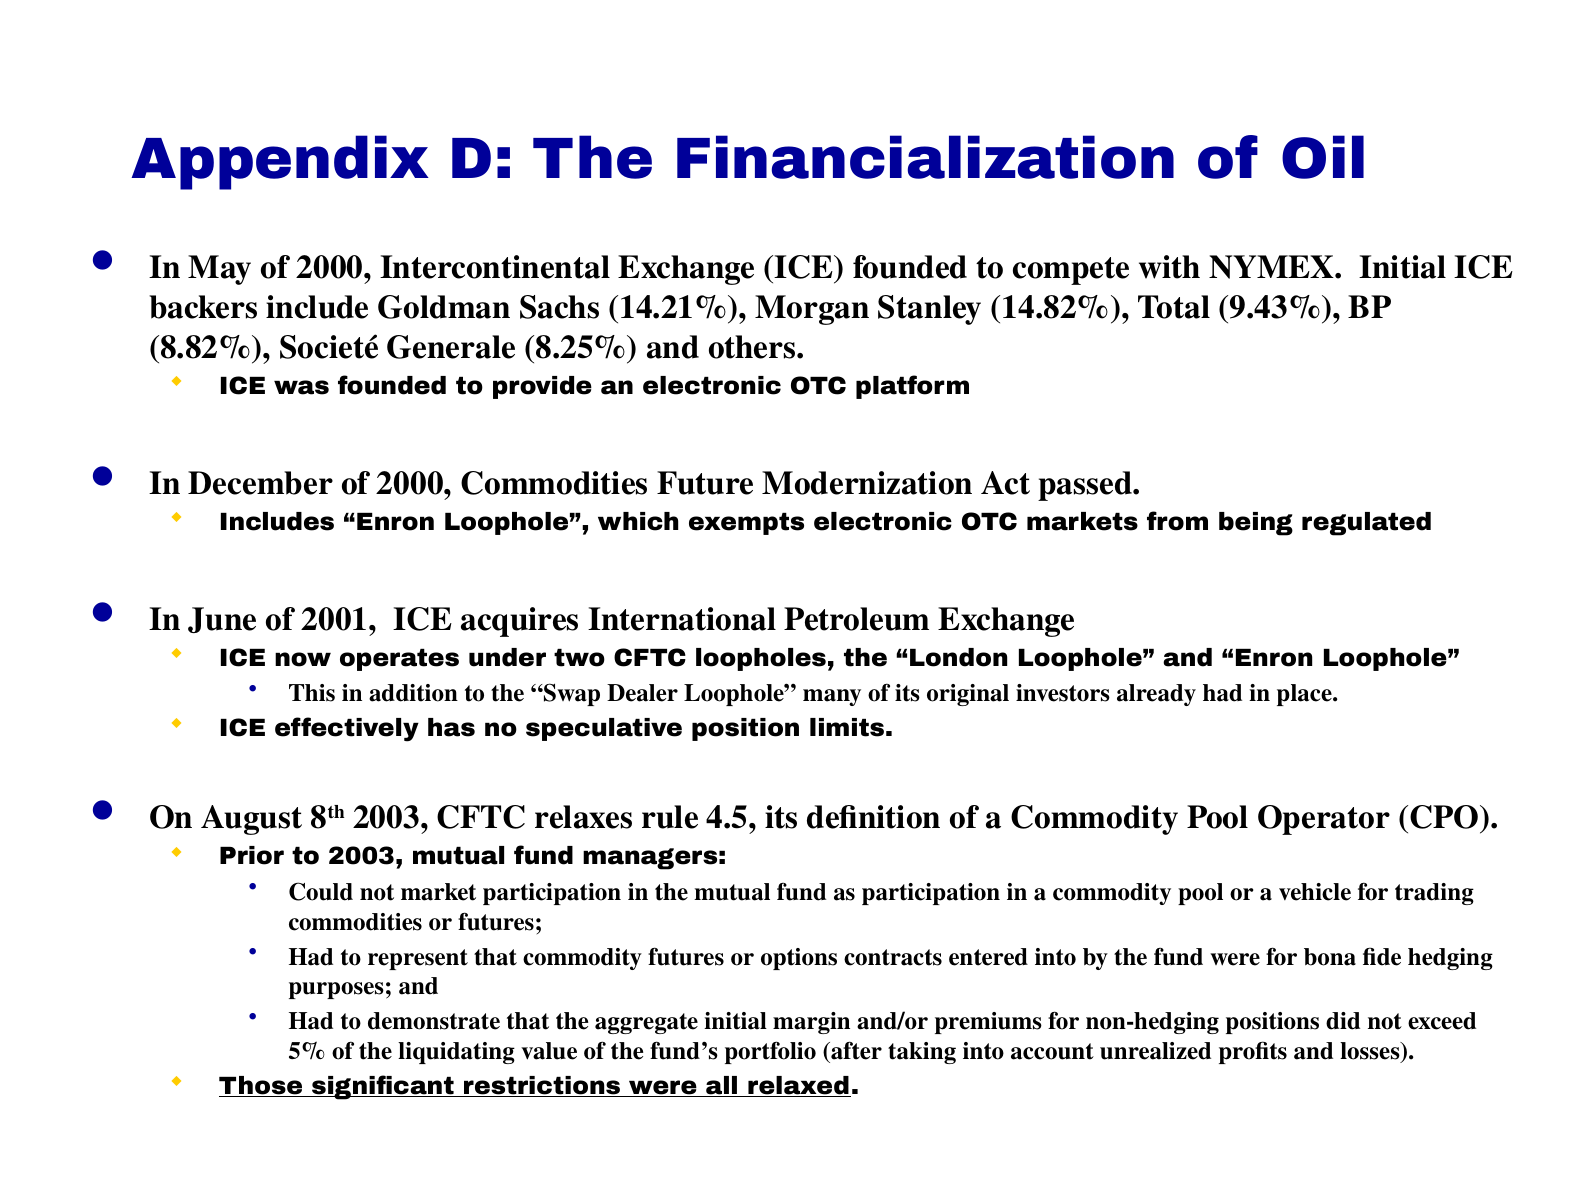

# Appendix D: The Financialization of Oil
In May of 2000, Intercontinental Exchange (ICE) founded to compete with NYMEX.  Initial ICE backers include Goldman Sachs (14.21%), Morgan Stanley (14.82%), Total (9.43%), BP (8.82%), Societé Generale (8.25%) and others.
ICE was founded to provide an electronic OTC platform

In December of 2000, Commodities Future Modernization Act passed.
Includes “Enron Loophole”, which exempts electronic OTC markets from being regulated

In June of 2001,  ICE acquires International Petroleum Exchange
ICE now operates under two CFTC loopholes, the “London Loophole” and “Enron Loophole”
This in addition to the “Swap Dealer Loophole” many of its original investors already had in place.
ICE effectively has no speculative position limits.

On August 8th 2003, CFTC relaxes rule 4.5, its definition of a Commodity Pool Operator (CPO).
Prior to 2003, mutual fund managers:
Could not market participation in the mutual fund as participation in a commodity pool or a vehicle for trading commodities or futures;
Had to represent that commodity futures or options contracts entered into by the fund were for bona fide hedging purposes; and
Had to demonstrate that the aggregate initial margin and/or premiums for non-hedging positions did not exceed 5% of the liquidating value of the fund’s portfolio (after taking into account unrealized profits and losses).
Those significant restrictions were all relaxed.